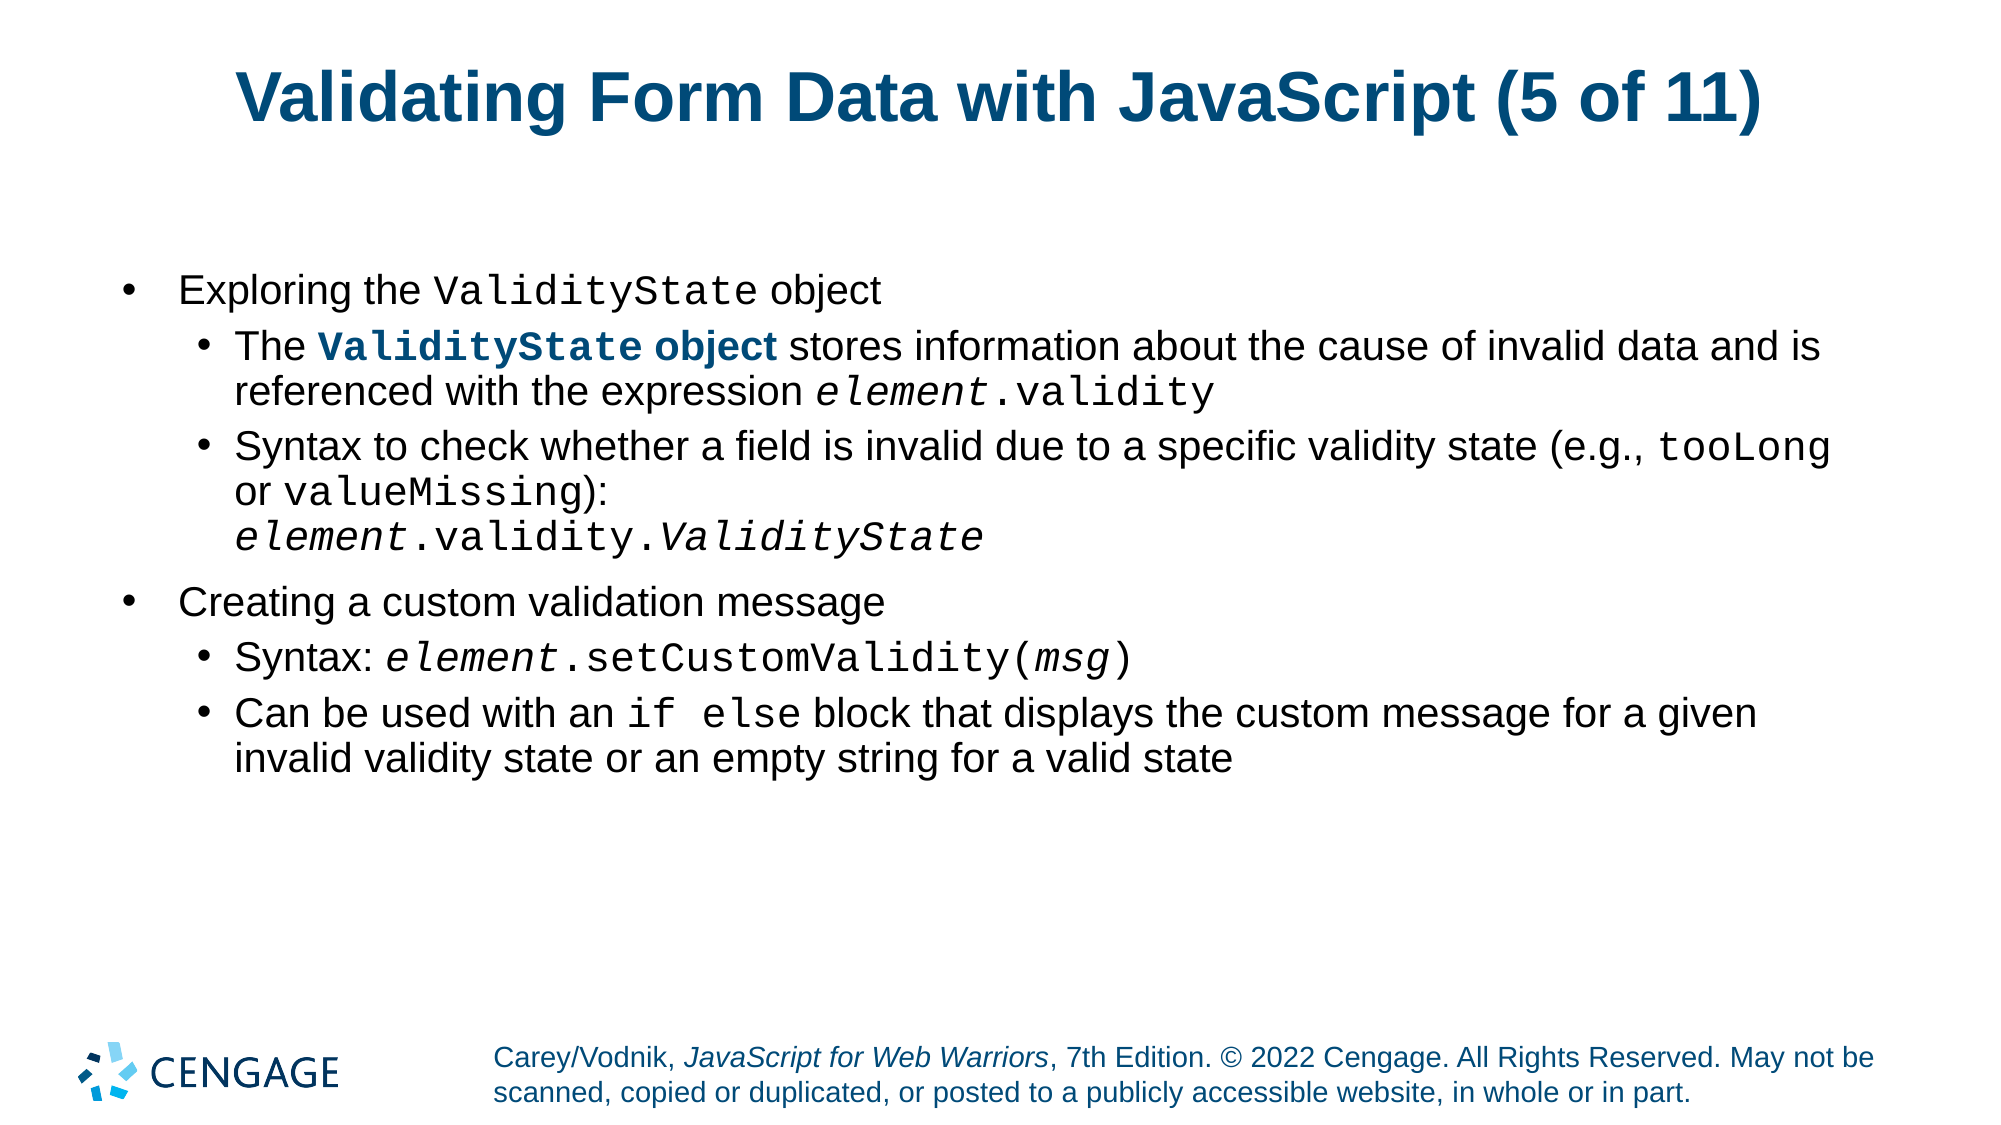

# Validating Form Data with JavaScript (5 of 11)
Exploring the ValidityState object
The ValidityState object stores information about the cause of invalid data and is referenced with the expression element.validity
Syntax to check whether a field is invalid due to a specific validity state (e.g., tooLong or valueMissing):
element.validity.ValidityState
Creating a custom validation message
Syntax: element.setCustomValidity(msg)
Can be used with an if else block that displays the custom message for a given invalid validity state or an empty string for a valid state